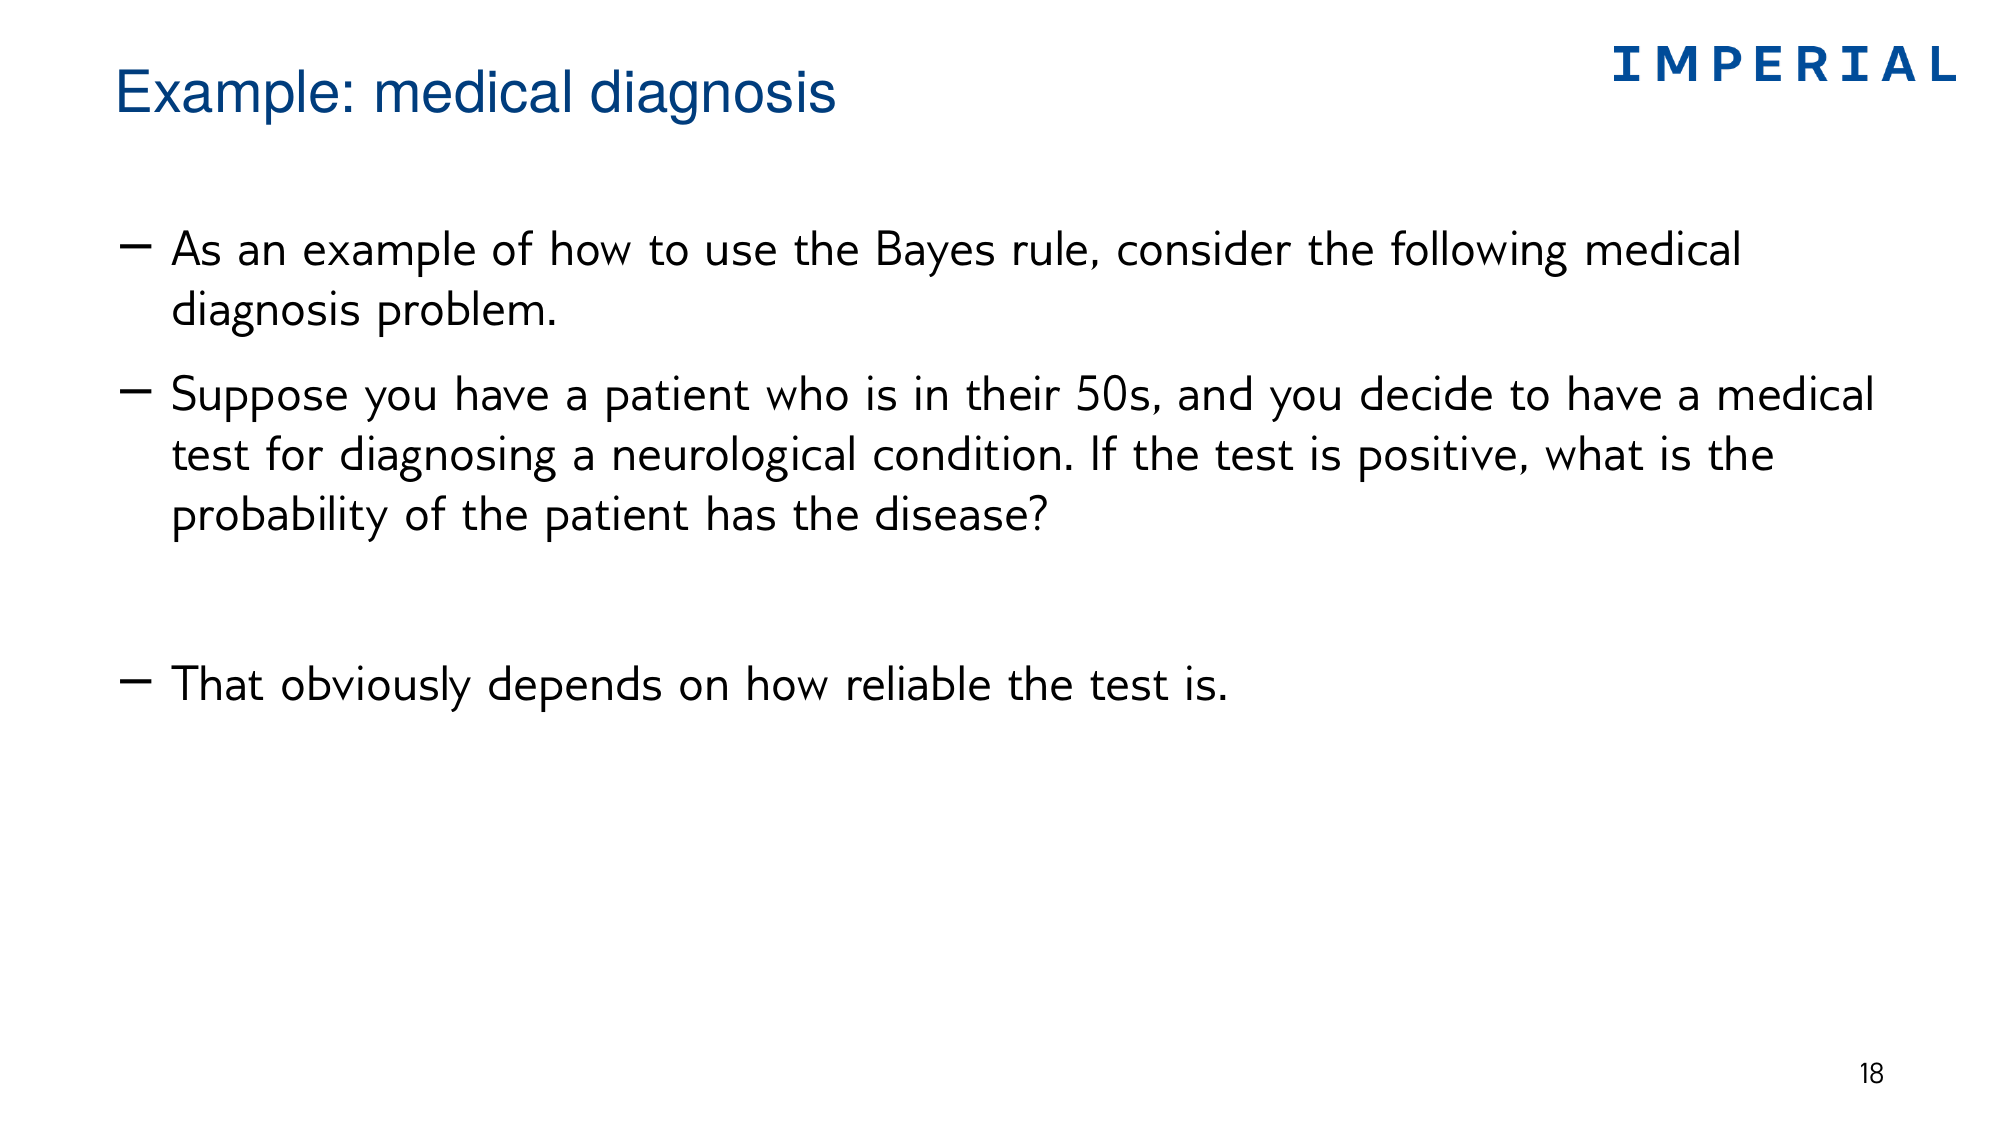

# Example: medical diagnosis
As an example of how to use the Bayes rule, consider the following medical diagnosis problem.
Suppose you have a patient who is in their 50s, and you decide to have a medical test for diagnosing a neurological condition. If the test is positive, what is the probability of the patient has the disease?

That obviously depends on how reliable the test is.

18